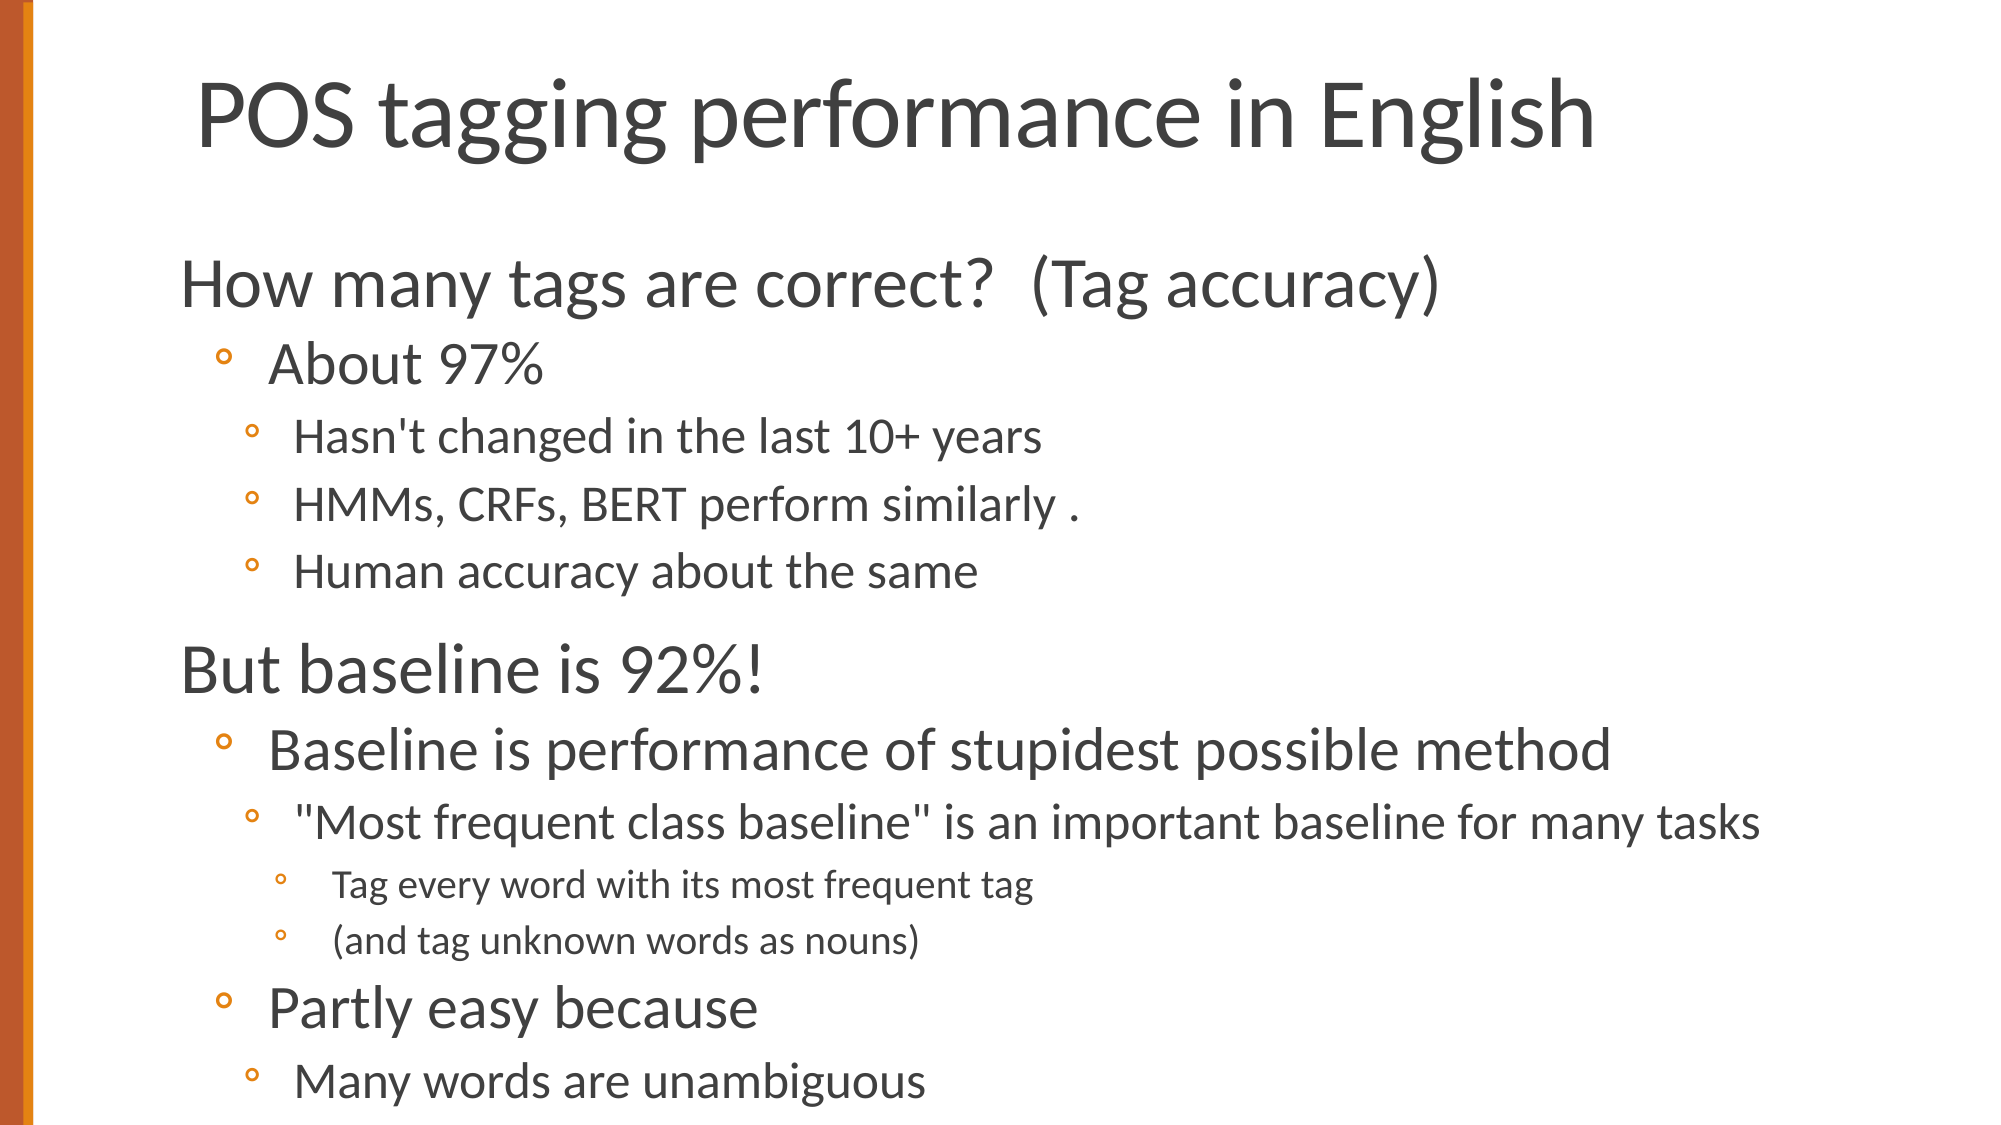

# POS tagging performance in English
How many tags are correct?  (Tag accuracy)
About 97%
Hasn't changed in the last 10+ years
HMMs, CRFs, BERT perform similarly .
Human accuracy about the same
But baseline is 92%!
Baseline is performance of stupidest possible method
"Most frequent class baseline" is an important baseline for many tasks
Tag every word with its most frequent tag
(and tag unknown words as nouns)
Partly easy because
Many words are unambiguous